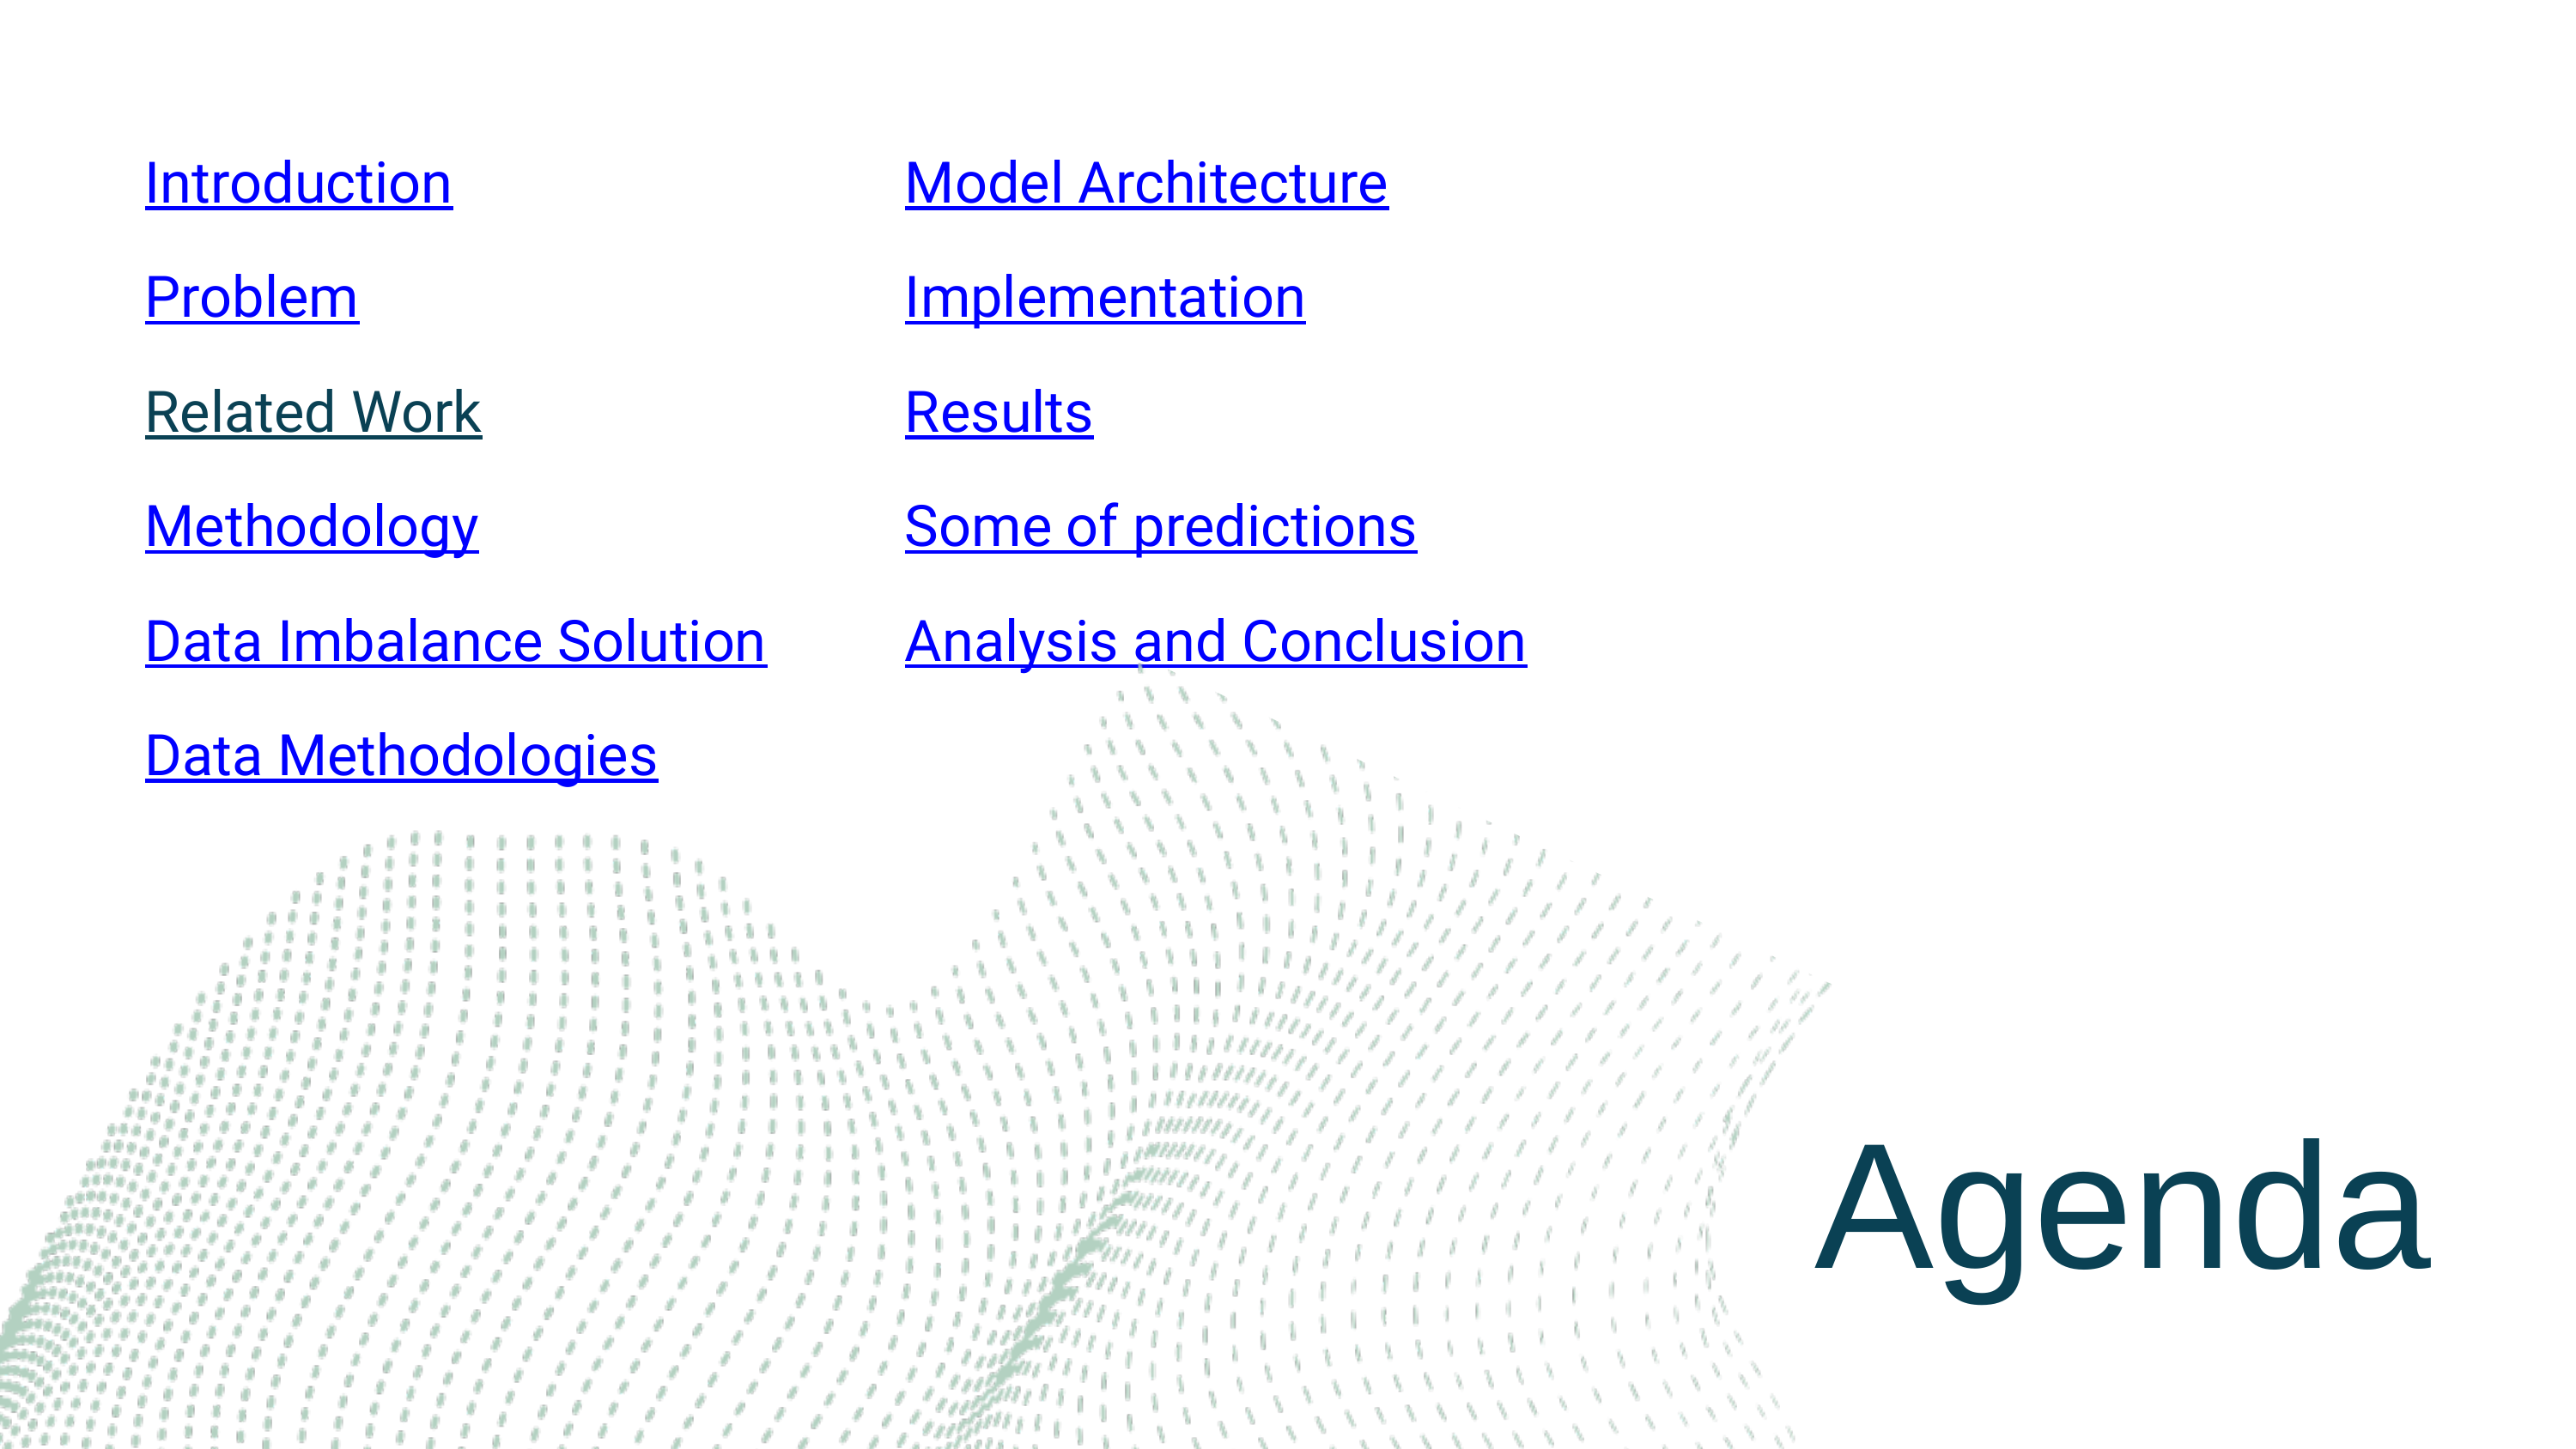

Introduction
Model Architecture
Problem
Implementation
Related Work
Results
Methodology
Some of predictions

Data Imbalance Solution
Analysis and Conclusion
Data Methodologies
Agenda